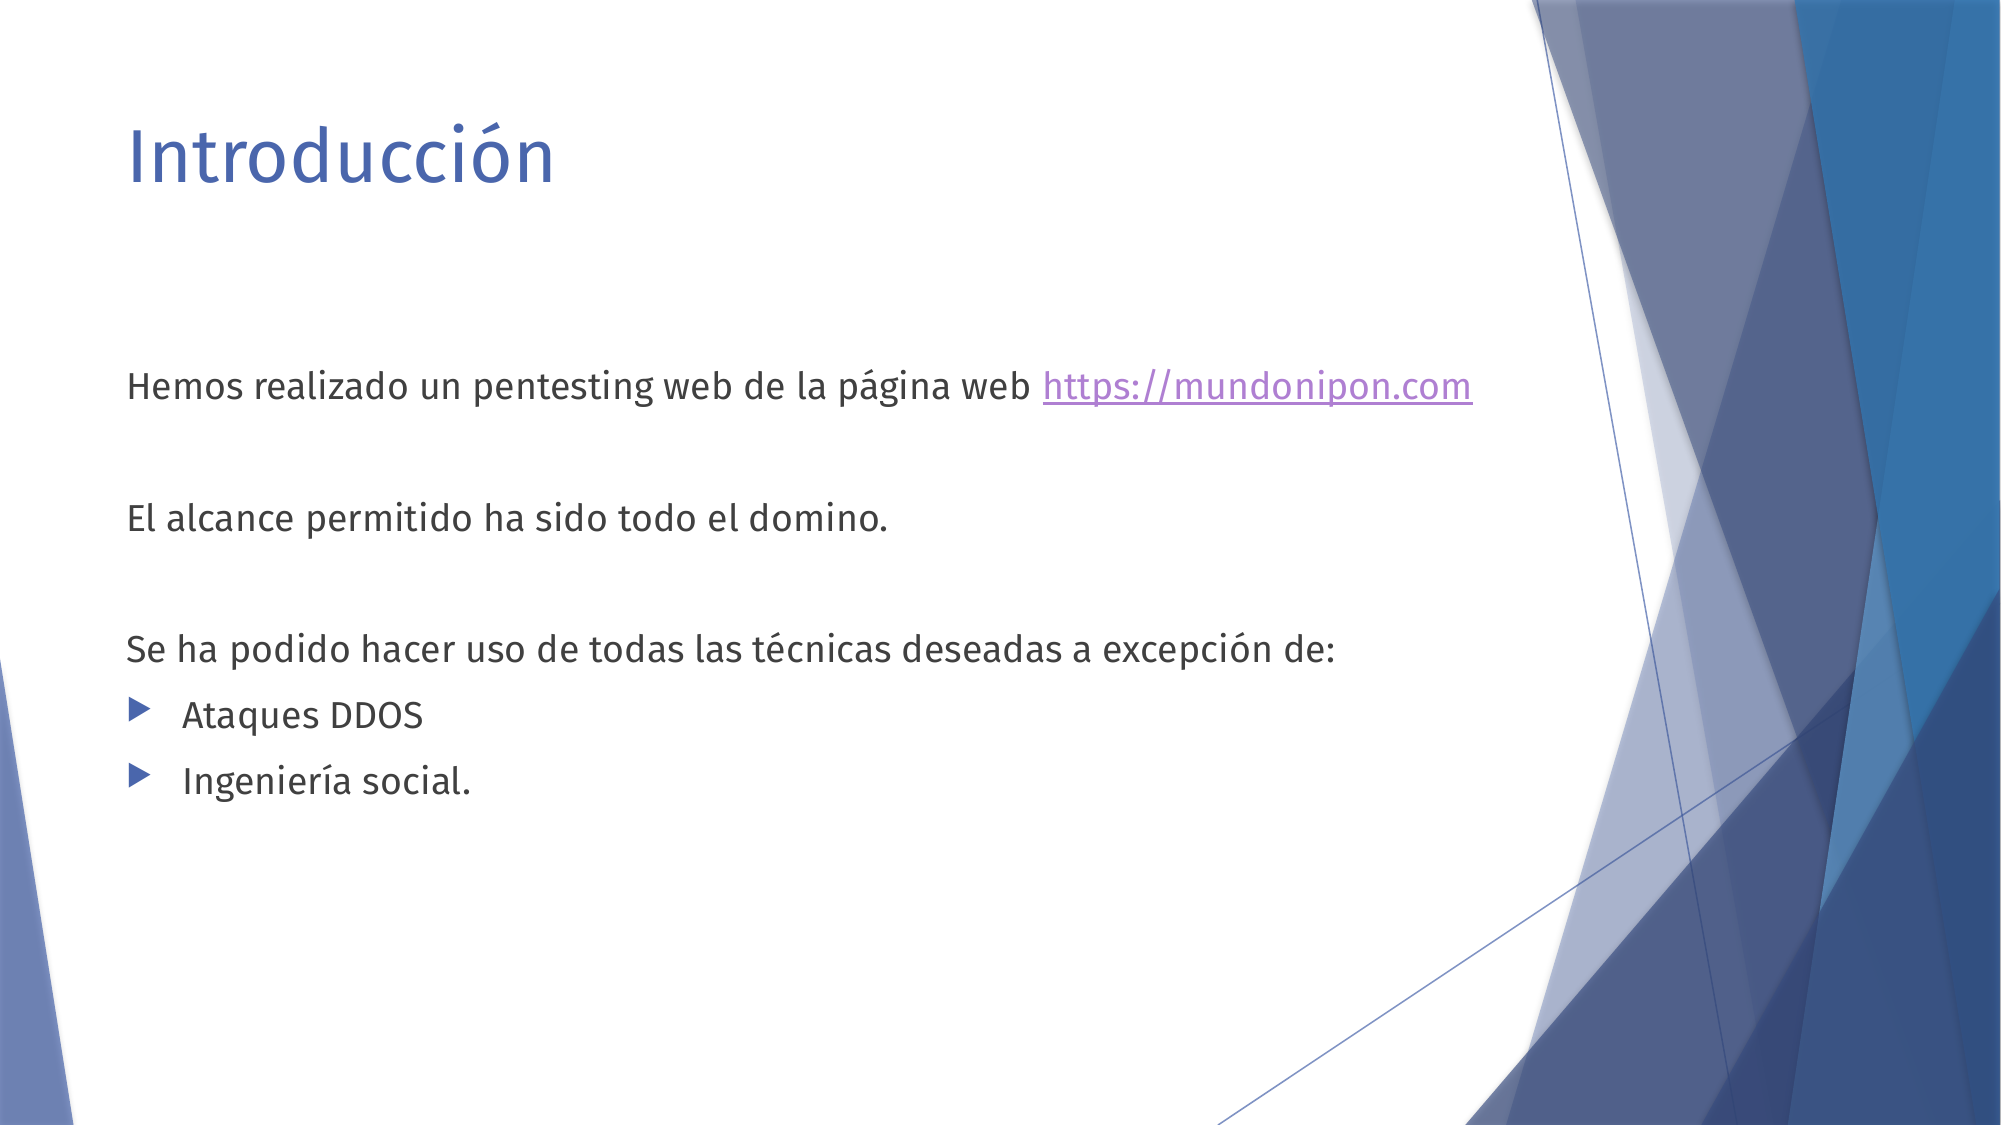

# Introducción
Hemos realizado un pentesting web de la página web https://mundonipon.com

El alcance permitido ha sido todo el domino.

Se ha podido hacer uso de todas las técnicas deseadas a excepción de:
Ataques DDOS
Ingeniería social.